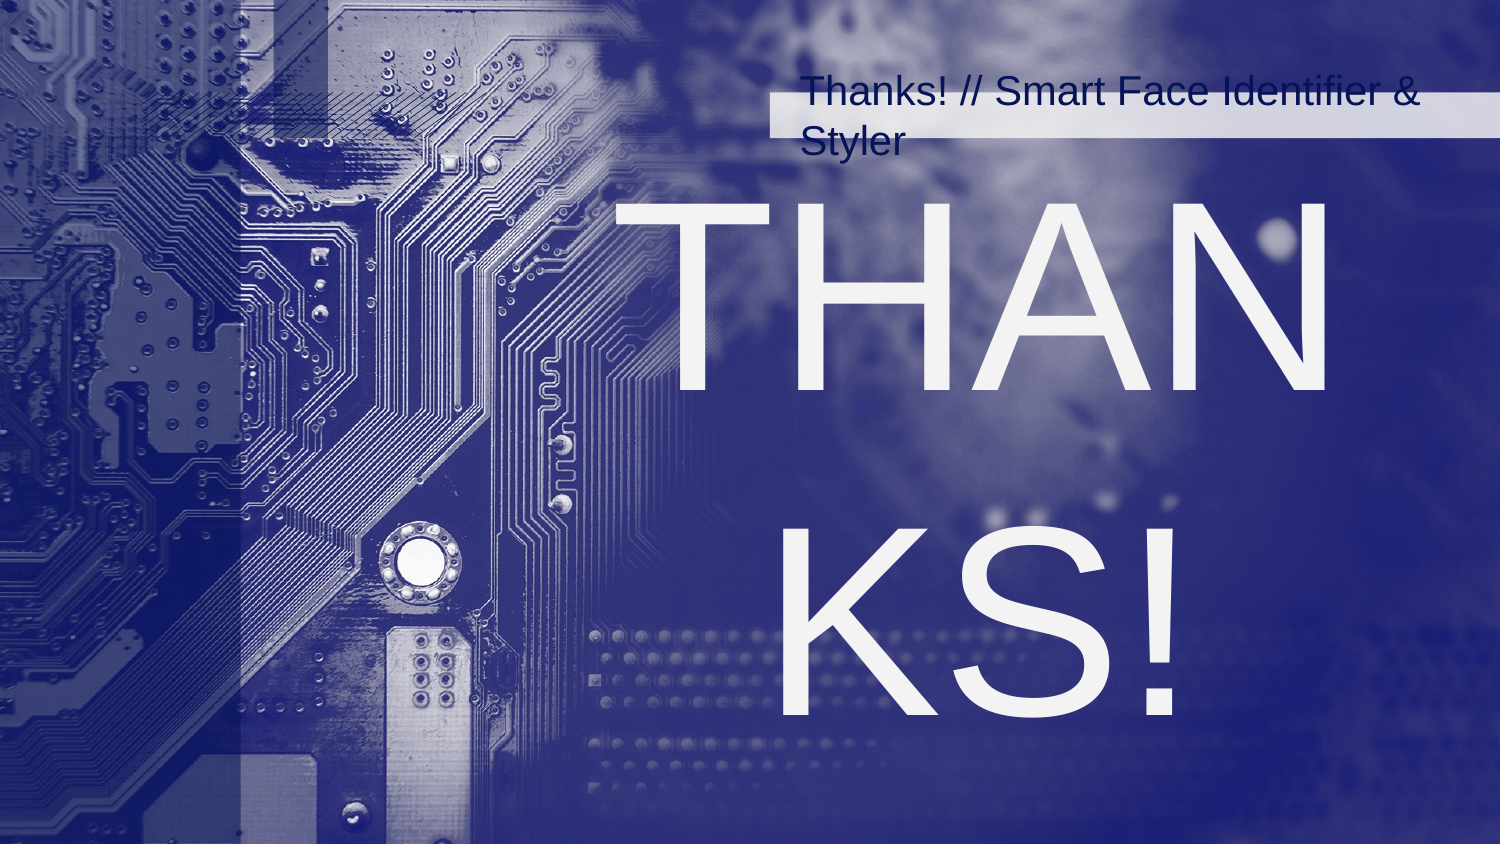

Thanks! // Smart Face Identifier & Styler
# THANKS!